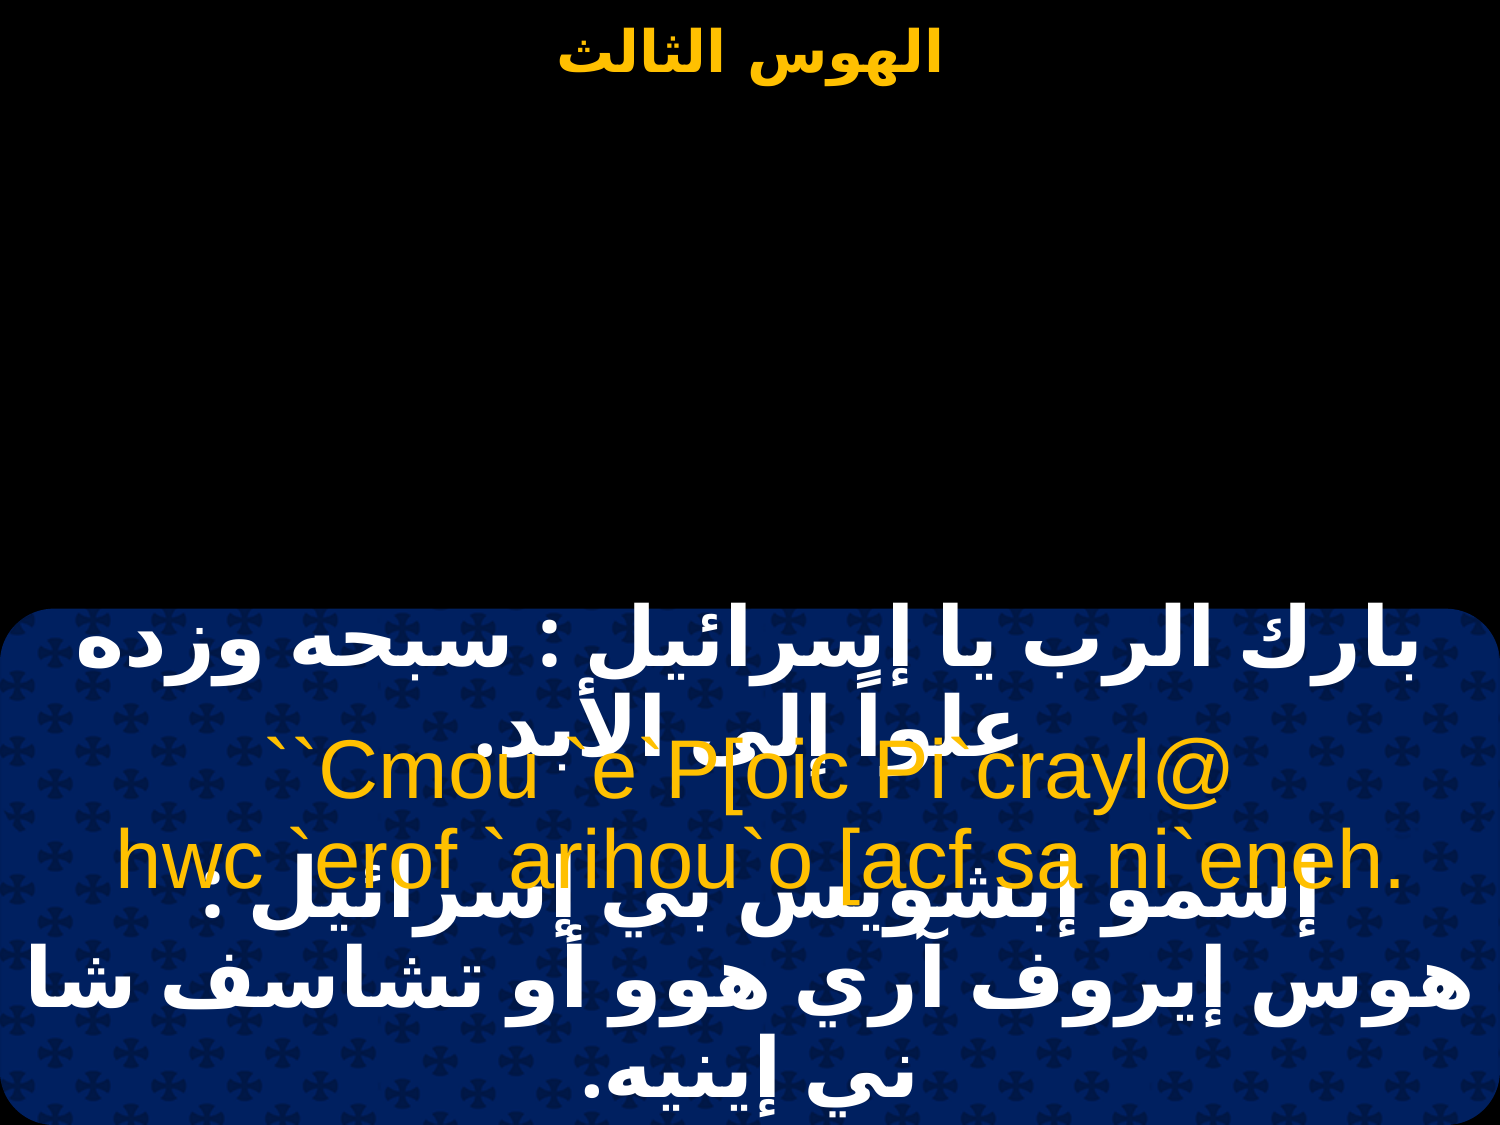

بارك الرب يا إسرائيل : سبحه وزده علواً إلى الأبد.
``Cmou `e`P[oic Pi`crayl@
 hwc `erof `arihou`o [acf sa ni`eneh.
إسمو إبشويس بي إسرائيل :
هوس إيروف آري هوو أو تشاسف شا ني إينيه.